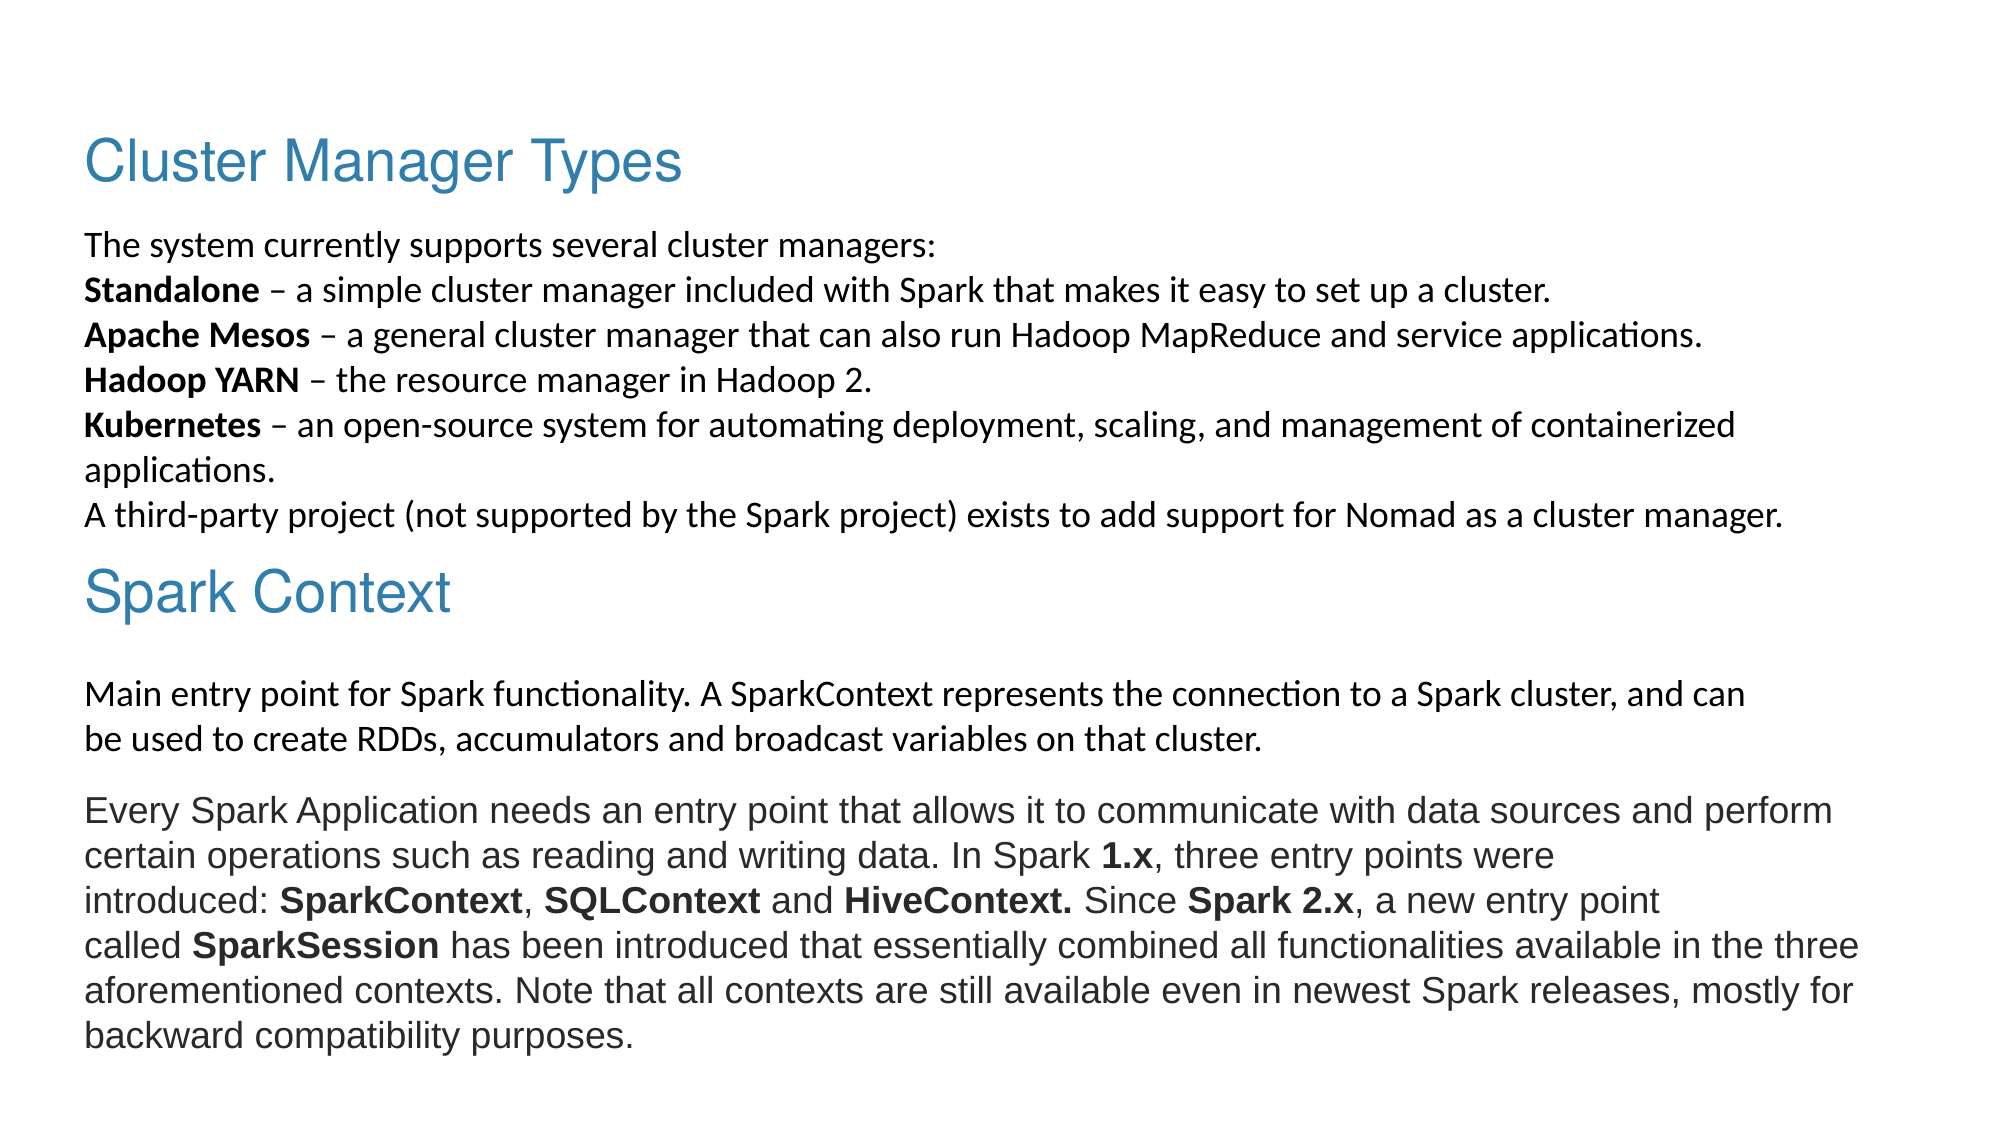

Cluster Manager Types

The system currently supports several cluster managers:
Standalone – a simple cluster manager included with Spark that makes it easy to set up a cluster.
Apache Mesos – a general cluster manager that can also run Hadoop MapReduce and service applications.
Hadoop YARN – the resource manager in Hadoop 2.
Kubernetes – an open-source system for automating deployment, scaling, and management of containerized applications.
A third-party project (not supported by the Spark project) exists to add support for Nomad as a cluster manager.

Spark Context
Main entry point for Spark functionality. A SparkContext represents the connection to a Spark cluster, and can be used to create RDDs, accumulators and broadcast variables on that cluster.
Every Spark Application needs an entry point that allows it to communicate with data sources and perform certain operations such as reading and writing data. In Spark 1.x, three entry points were introduced: SparkContext, SQLContext and HiveContext. Since Spark 2.x, a new entry point called SparkSession has been introduced that essentially combined all functionalities available in the three aforementioned contexts. Note that all contexts are still available even in newest Spark releases, mostly for backward compatibility purposes.